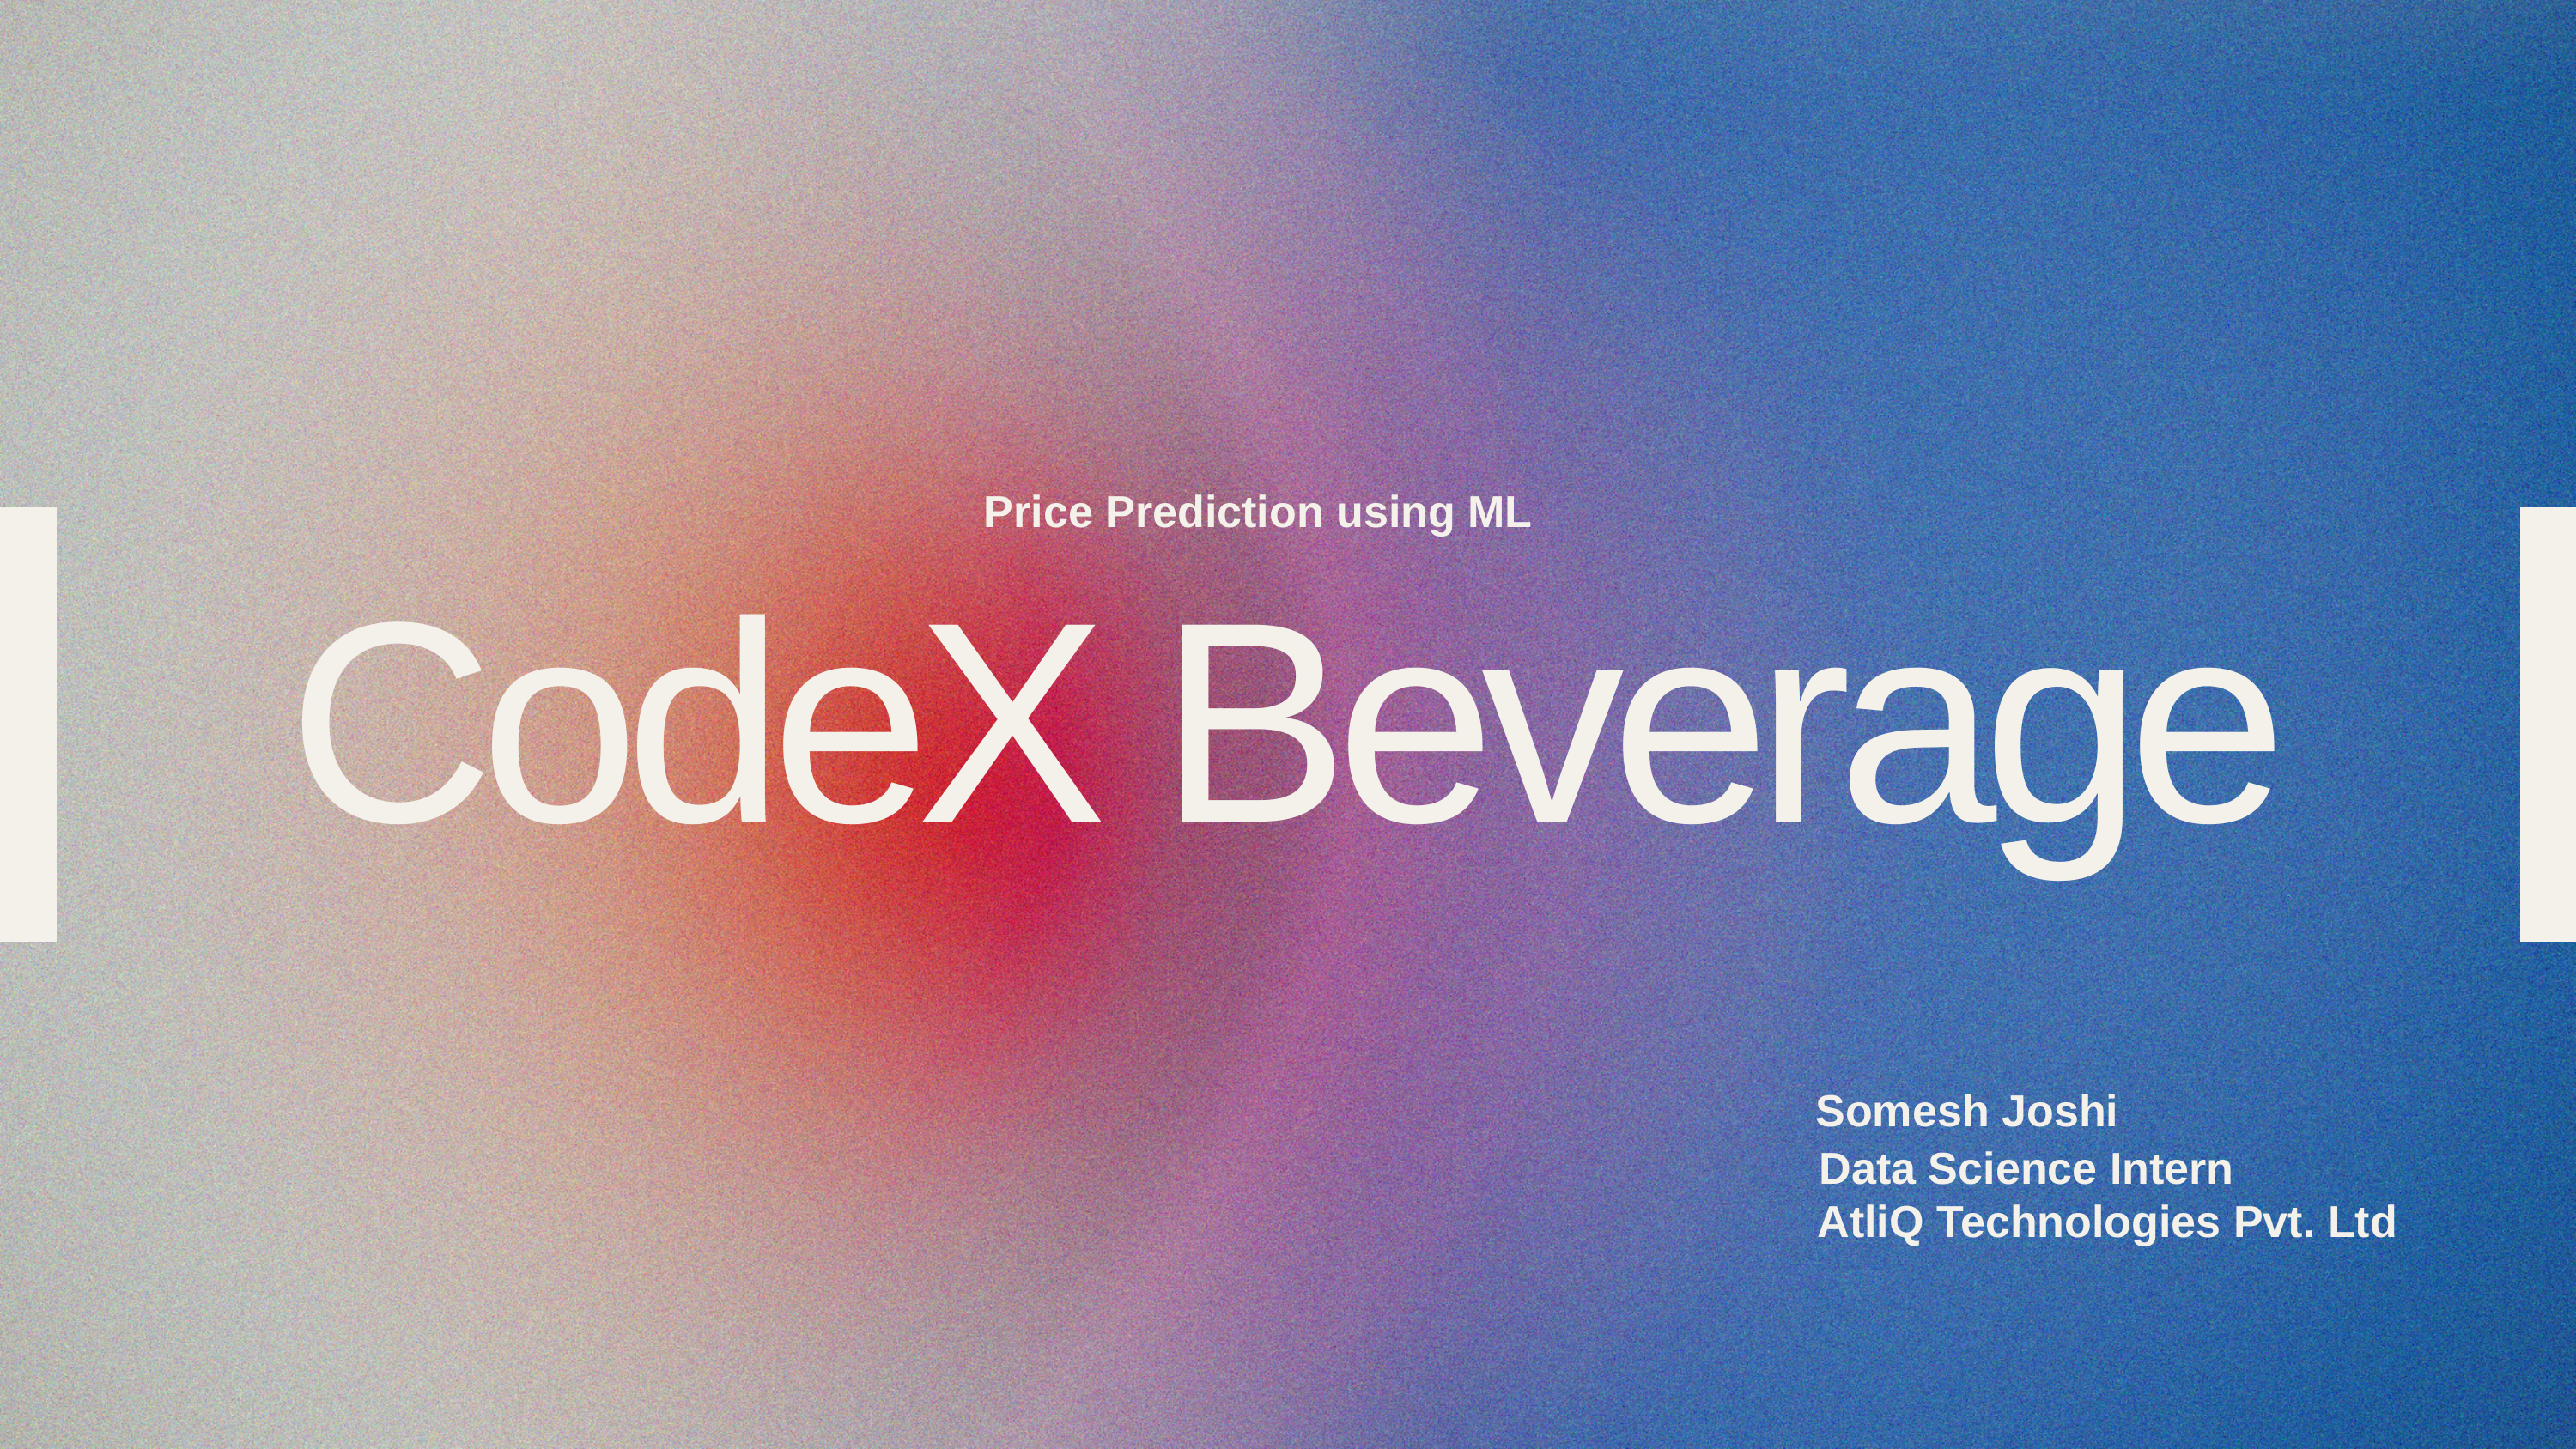

Price Prediction using ML

CodeX Beverage
Somesh Joshi
Data Science Intern
AtliQ Technologies Pvt. Ltd